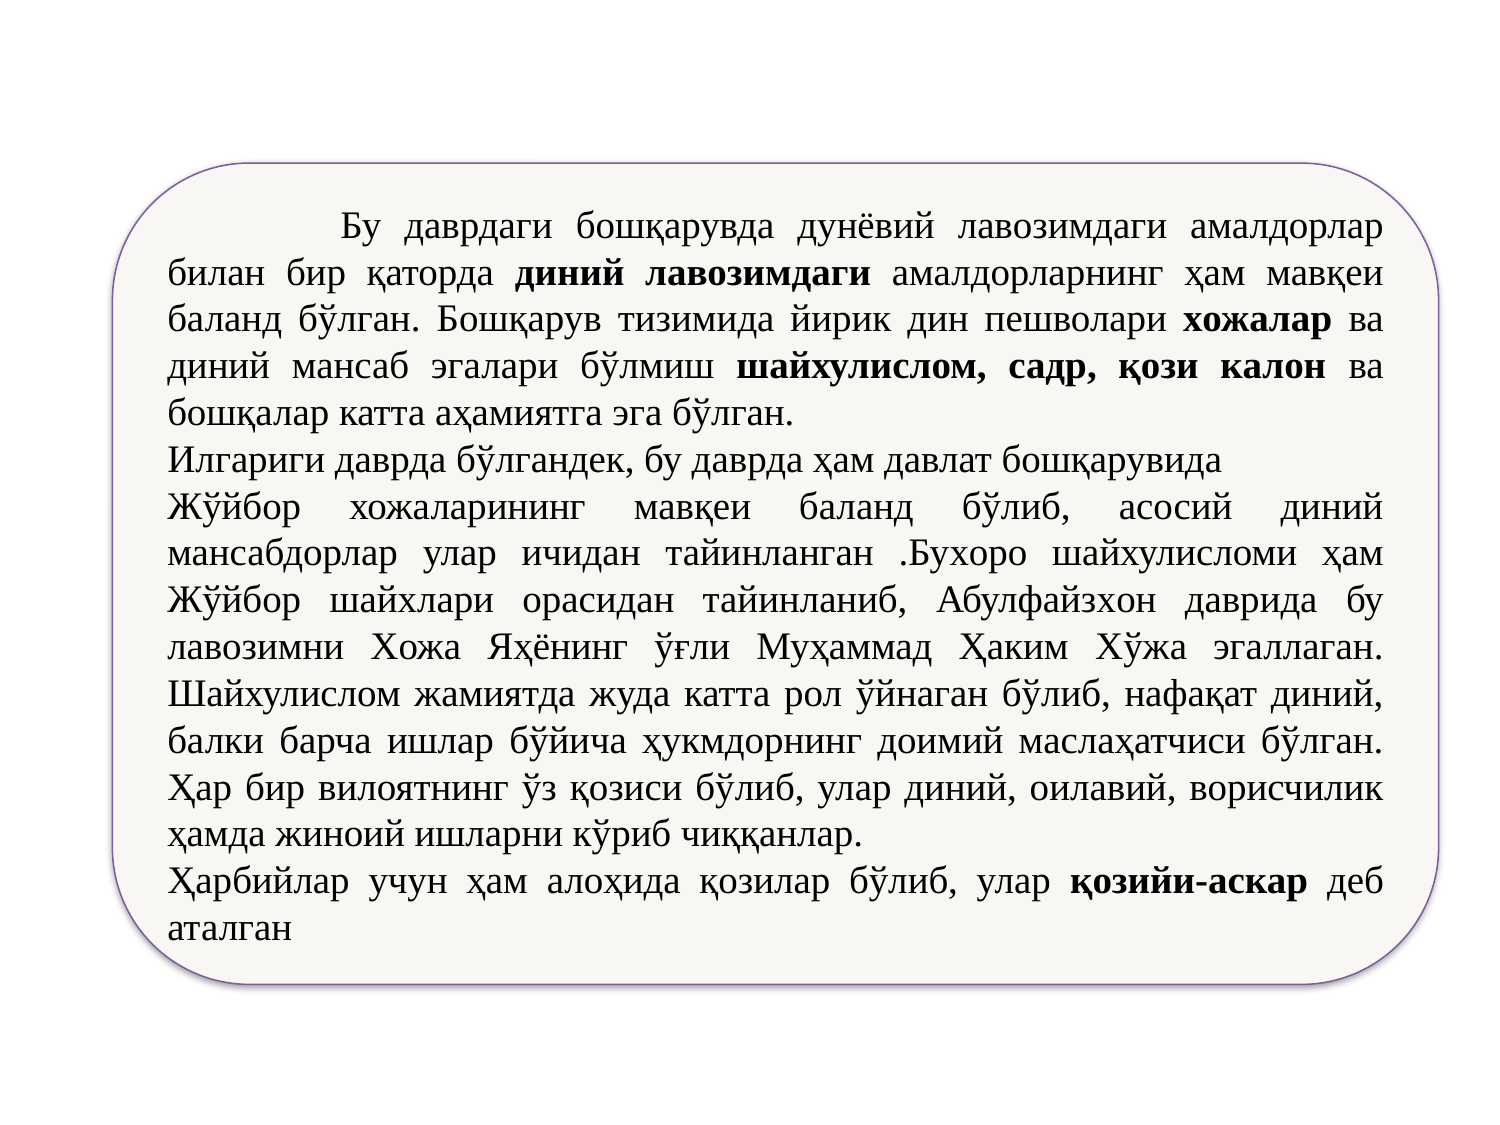

Бу даврдаги бошқарувда дунёвий лавозимдаги амалдорлар билан бир қаторда диний лавозимдаги амалдорларнинг ҳам мавқеи баланд бўлган. Бошқарув тизимида йирик дин пешволари xожалар ва диний мансаб эгалари бўлмиш шайхулислом, садр, қози калон ва бошқалар катта аҳамиятга эга бўлган.
Илгариги даврда бўлгандек, бу даврда ҳам давлат бошқарувида
Жўйбор хожаларининг мавқеи баланд бўлиб, асосий диний мансабдорлар улар ичидан тайинланган .Буxоро шайхулисломи ҳам Жўйбор шайхлари орасидан тайинланиб, Абулфайзxон даврида бу лавозимни Xожа Яҳёнинг ўғли Муҳаммад Ҳаким Xўжа эгаллаган. Шайхулислом жамиятда жуда катта рол ўйнаган бўлиб, нафақат диний, балки барча ишлар бўйича ҳукмдорнинг доимий маслаҳатчиси бўлган. Ҳар бир вилоятнинг ўз қозиси бўлиб, улар диний, оилавий, ворисчилик ҳамда жиноий ишларни кўриб чиққанлар.
Ҳарбийлар учун ҳам алоҳида қозилар бўлиб, улар қозийи-аскар деб аталган